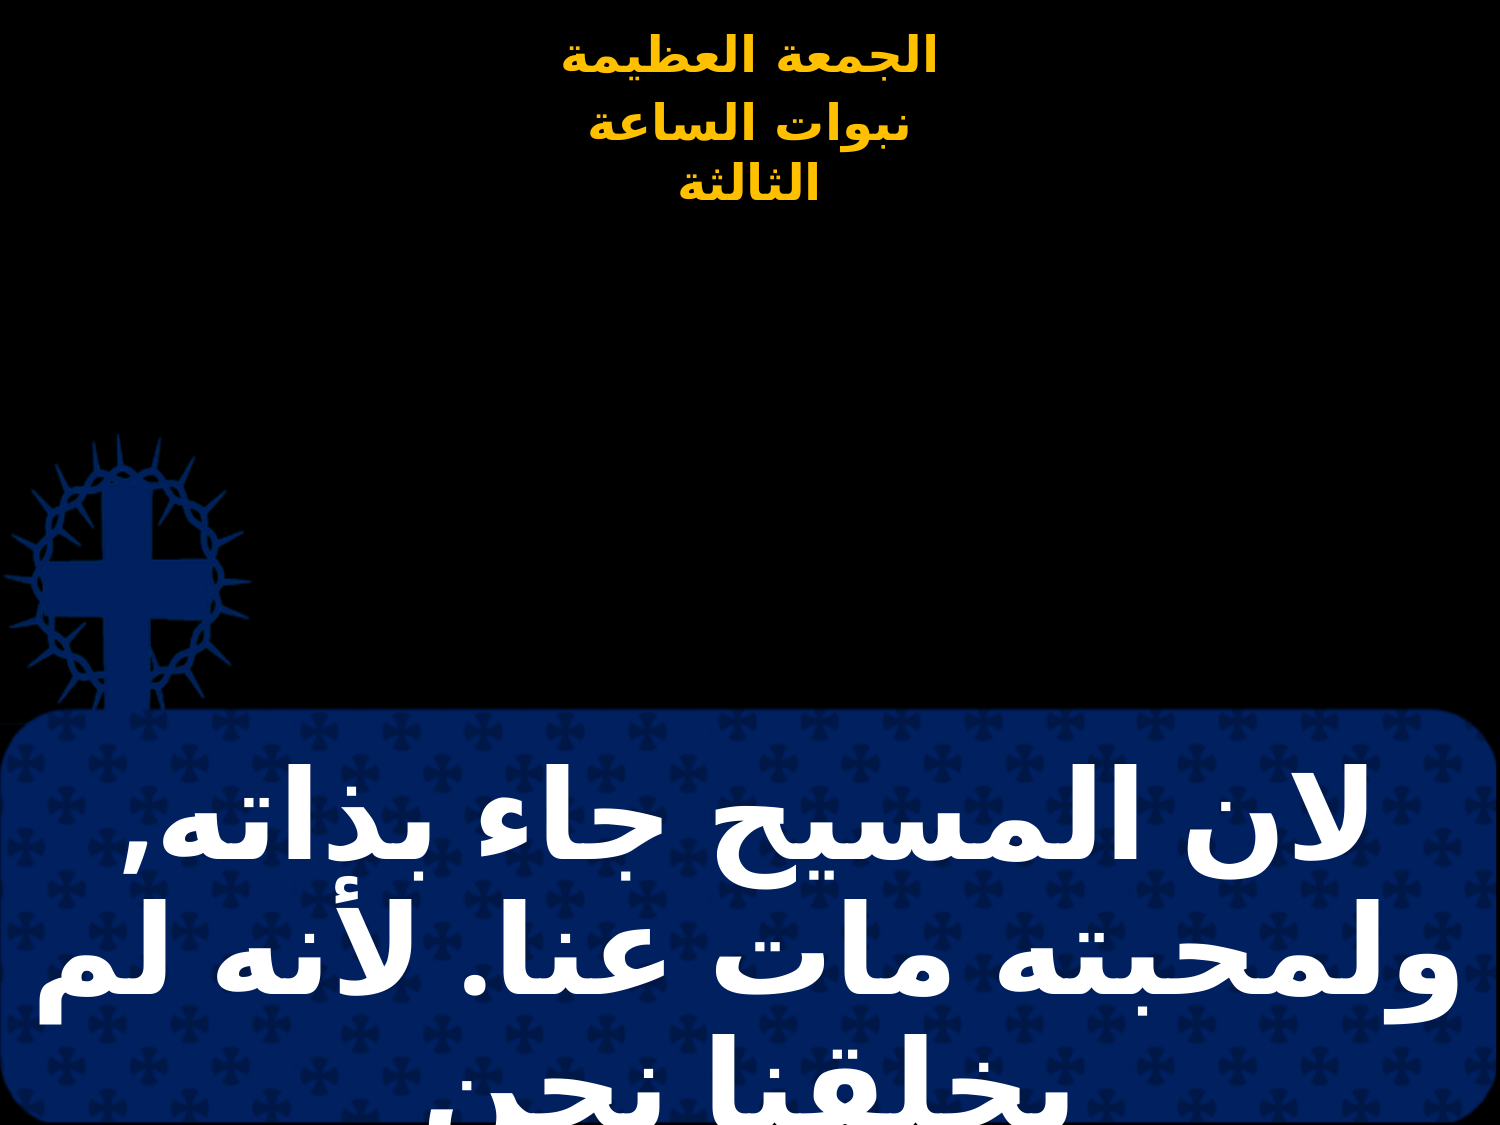

# لان المسيح جاء بذاته, ولمحبته مات عنا. لأنه لم يخلقنا نحن